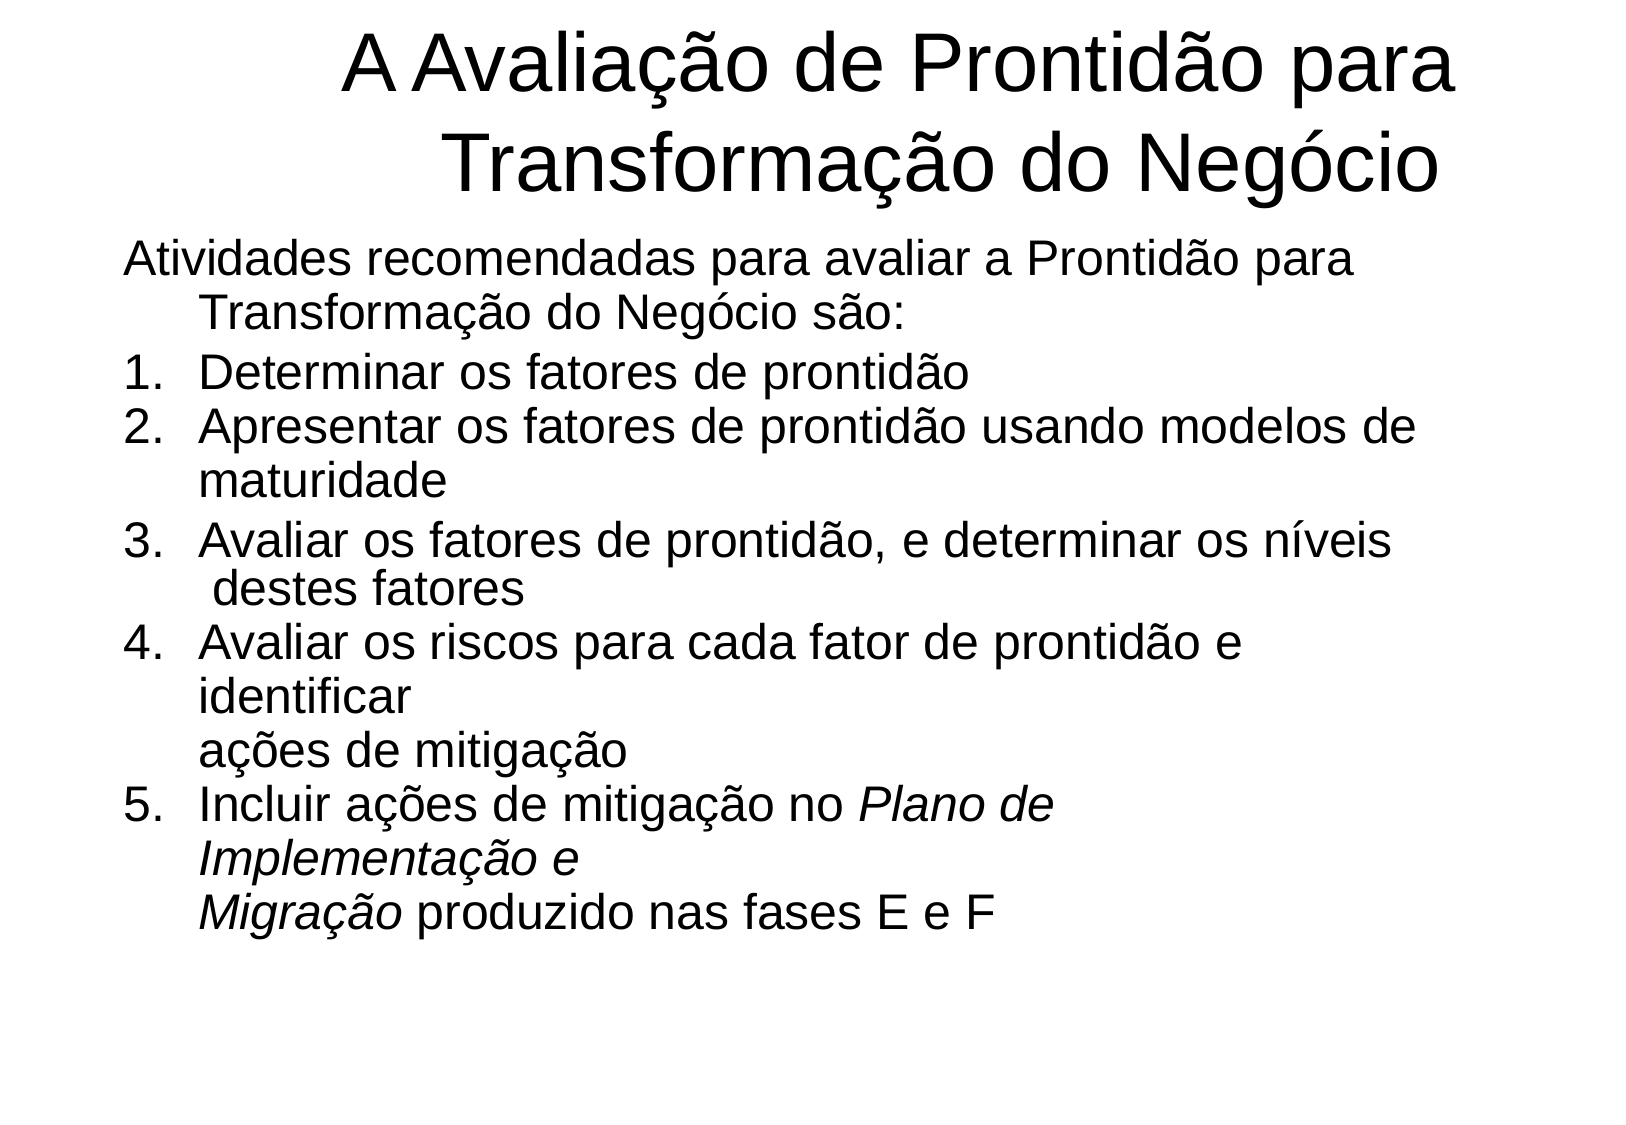

# A Avaliação de Prontidão para  Transformação do Negócio
Atividades recomendadas para avaliar a Prontidão para
Transformação do Negócio são:
Determinar os fatores de prontidão
Apresentar os fatores de prontidão usando modelos de
maturidade
Avaliar os fatores de prontidão, e determinar os níveis  destes fatores
Avaliar os riscos para cada fator de prontidão e identificar
ações de mitigação
Incluir ações de mitigação no Plano de Implementação e
Migração produzido nas fases E e F